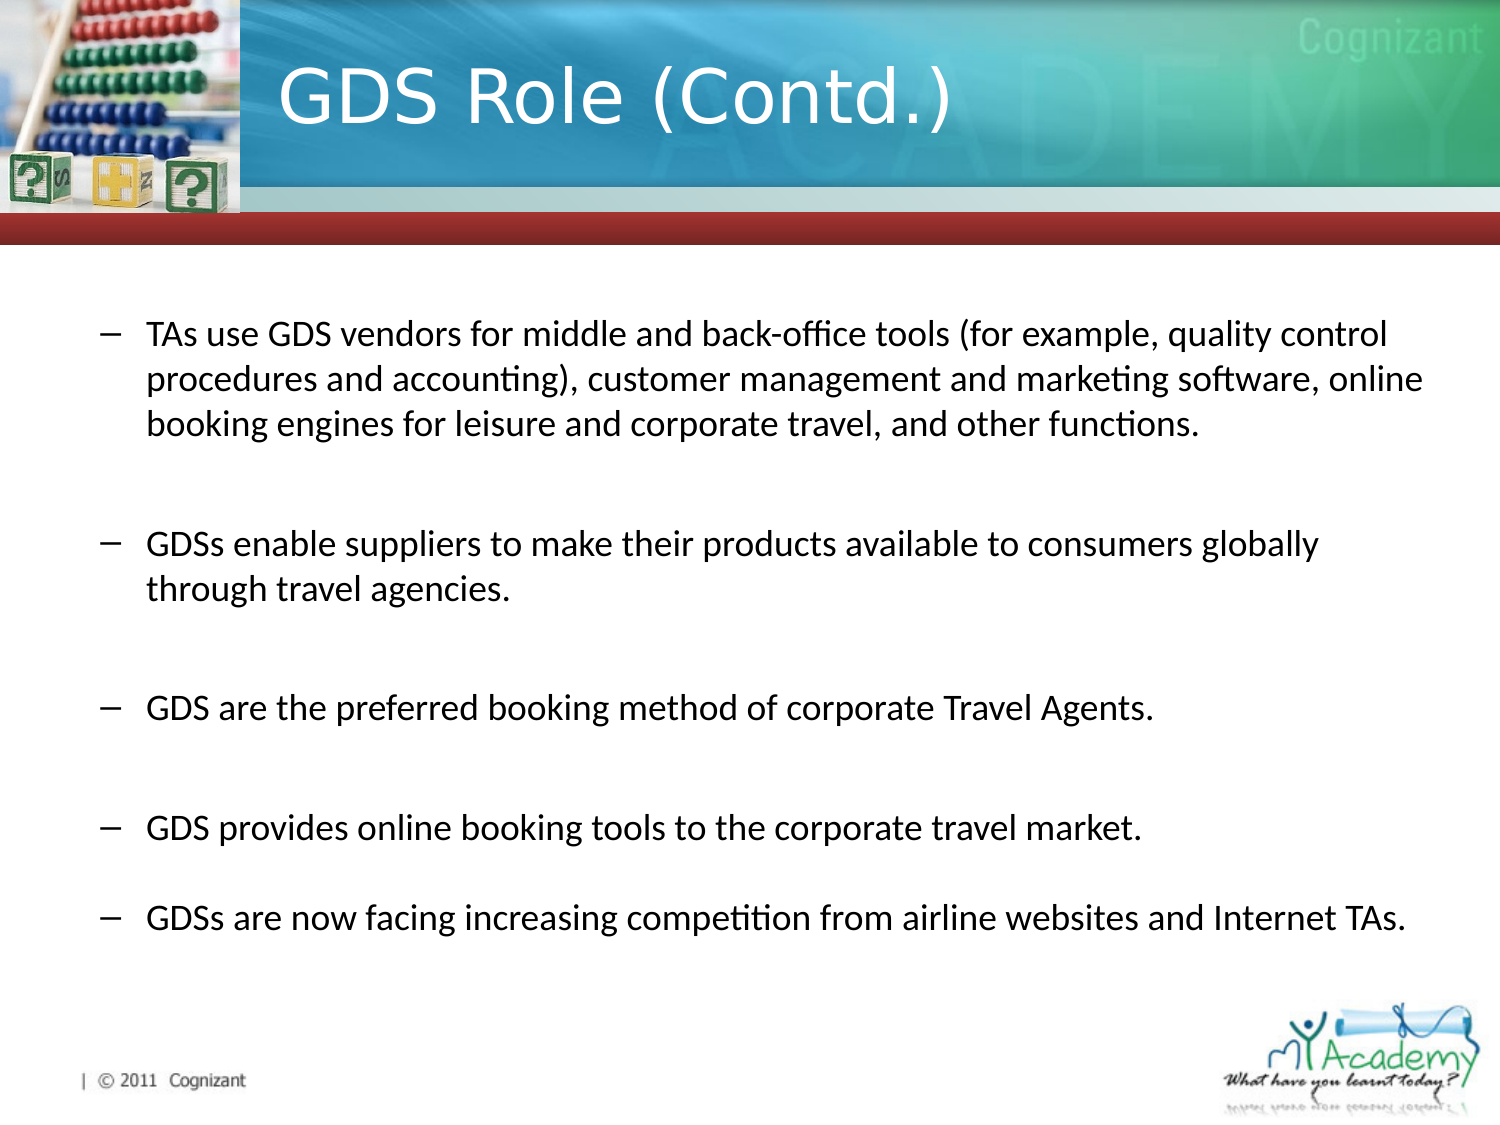

# GDS Role (Contd.)

TAs use GDS vendors for middle and back-office tools (for example, quality control procedures and accounting), customer management and marketing software, online booking engines for leisure and corporate travel, and other functions.

GDSs enable suppliers to make their products available to consumers globally through travel agencies.

GDS are the preferred booking method of corporate Travel Agents.

GDS provides online booking tools to the corporate travel market.

GDSs are now facing increasing competition from airline websites and Internet TAs.